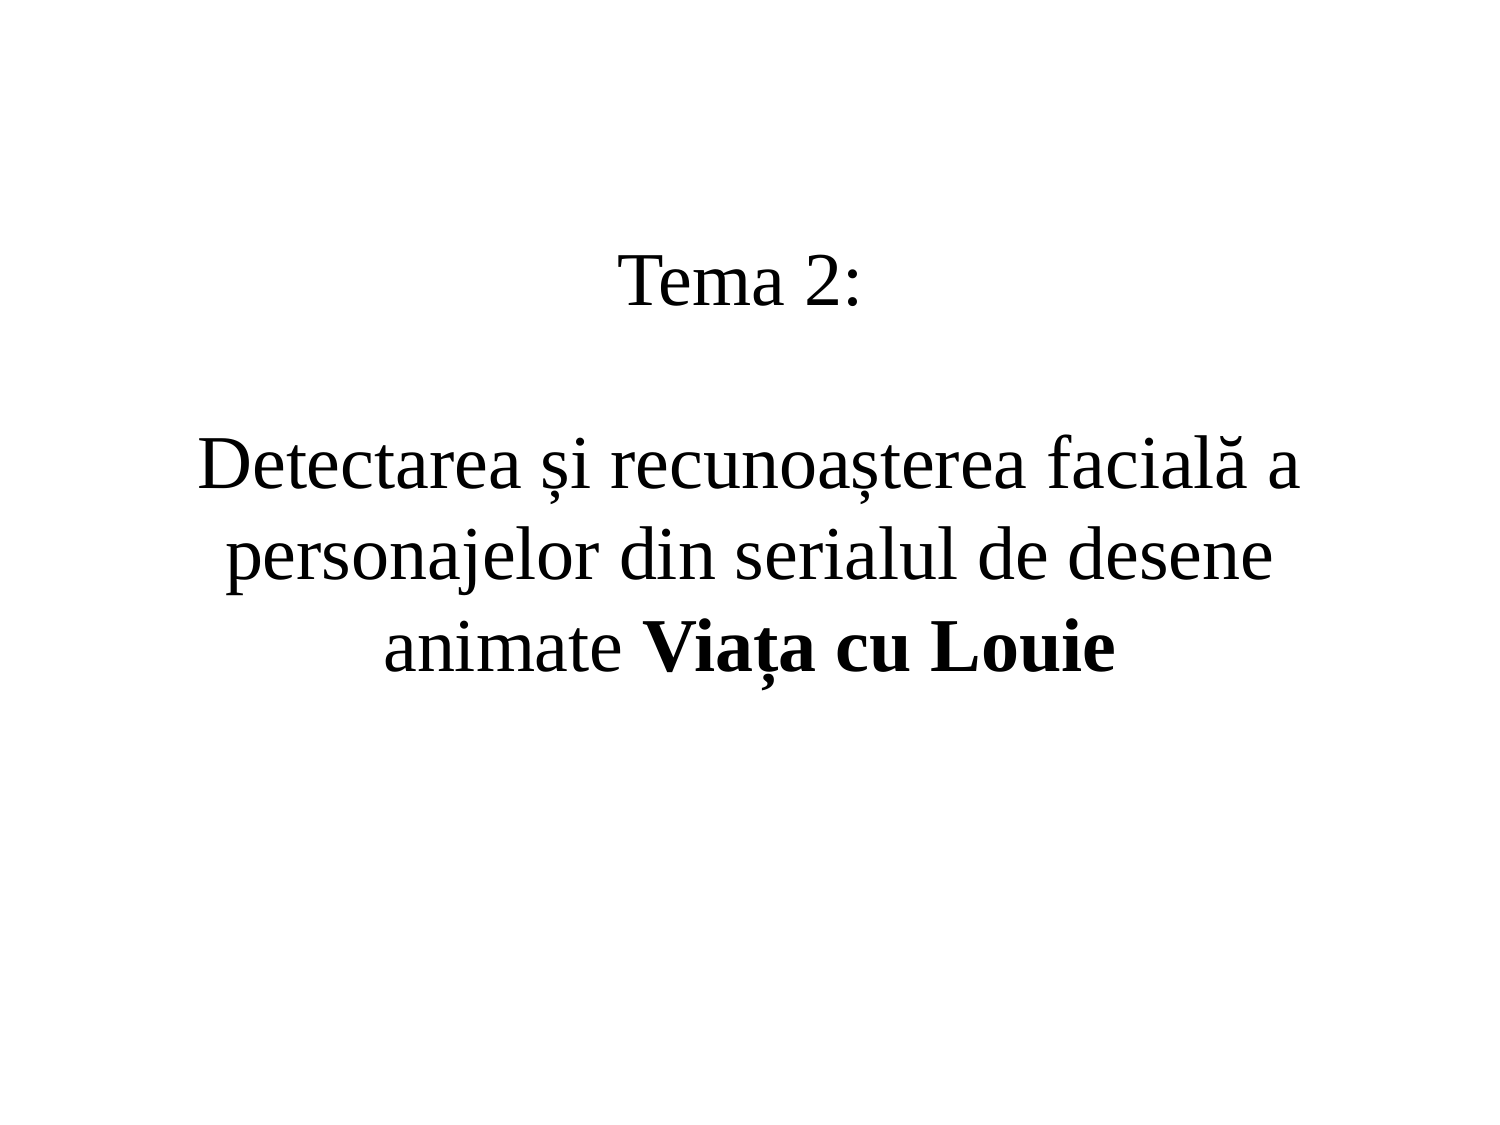

# Tema 2: Detectarea și recunoașterea facială a personajelor din serialul de desene animate Viața cu Louie